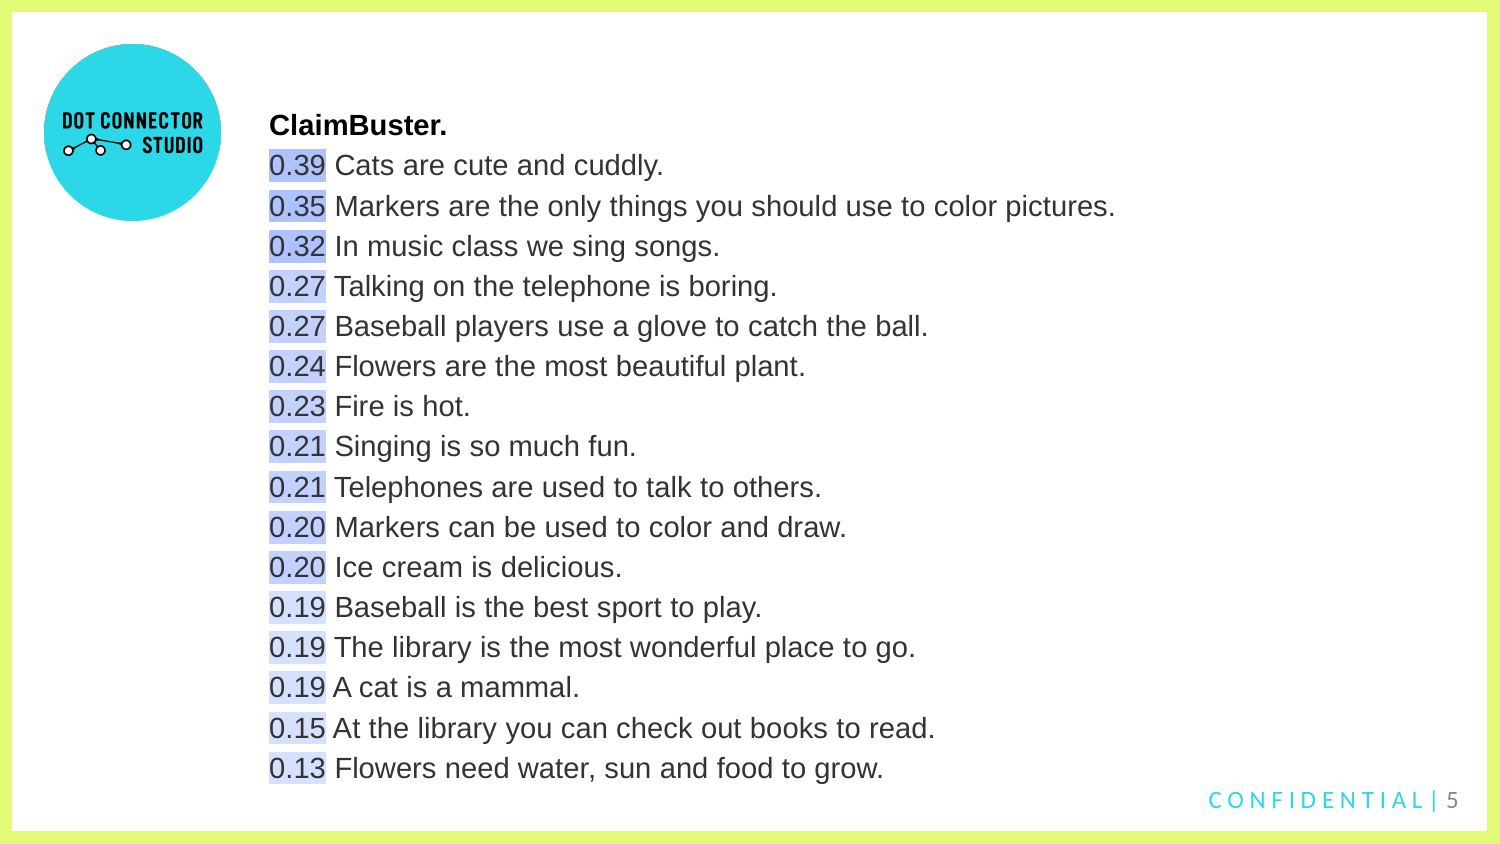

ClaimBuster.
0.39 Cats are cute and cuddly.
0.35 Markers are the only things you should use to color pictures.
0.32 In music class we sing songs.
0.27 Talking on the telephone is boring.
0.27 Baseball players use a glove to catch the ball.
0.24 Flowers are the most beautiful plant.
0.23 Fire is hot.
0.21 Singing is so much fun.
0.21 Telephones are used to talk to others.
0.20 Markers can be used to color and draw.
0.20 Ice cream is delicious.
0.19 Baseball is the best sport to play.
0.19 The library is the most wonderful place to go.
0.19 A cat is a mammal.
0.15 At the library you can check out books to read.
0.13 Flowers need water, sun and food to grow.

 C O N F I D E N T I A L | 5